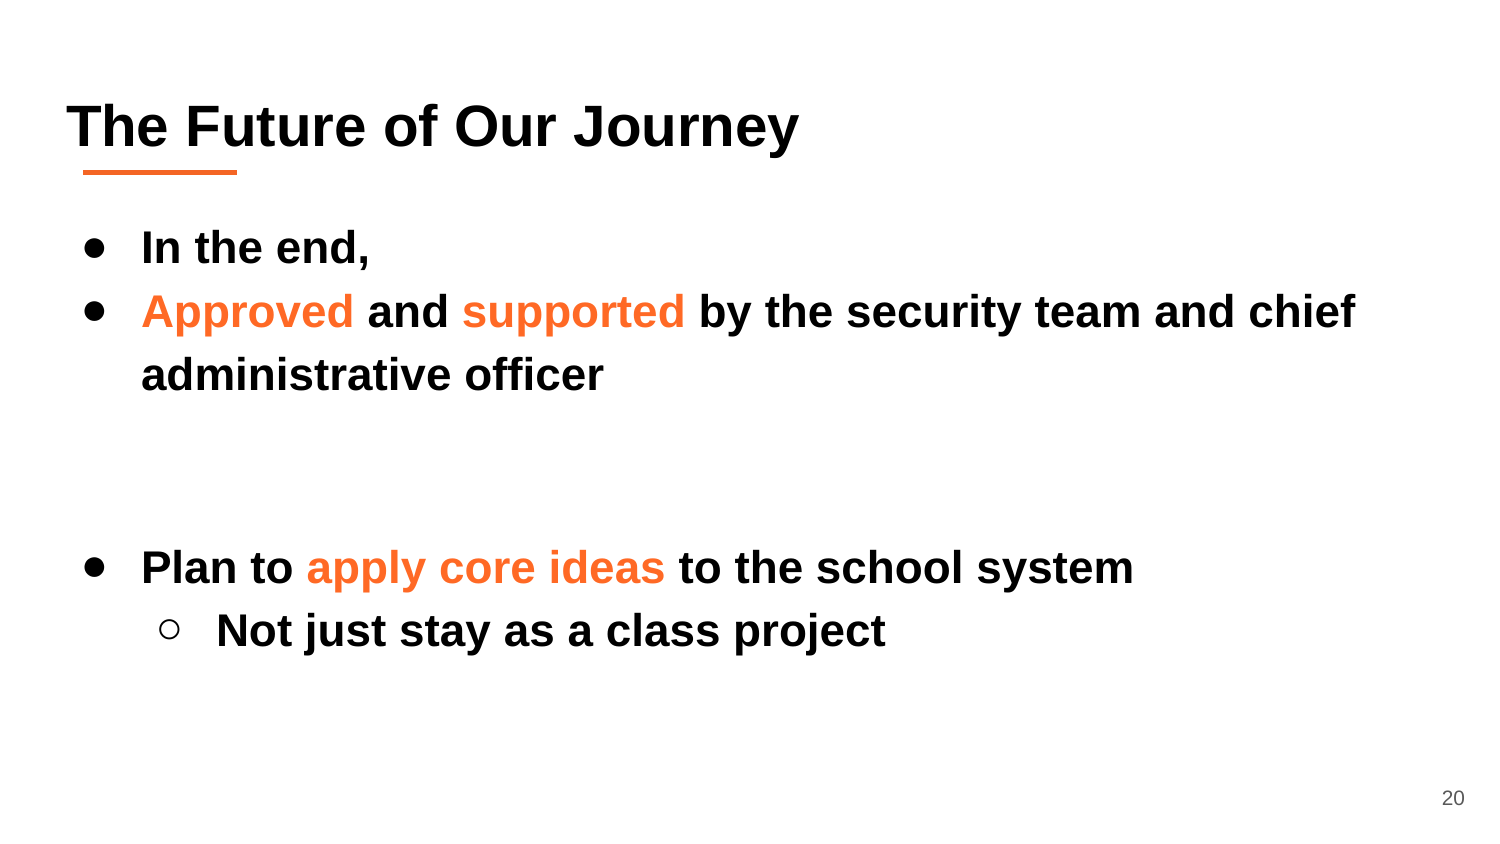

# The Future of Our Journey

In the end,
Approved and supported by the security team and chief administrative officer

Plan to apply core ideas to the school system
Not just stay as a class project
20